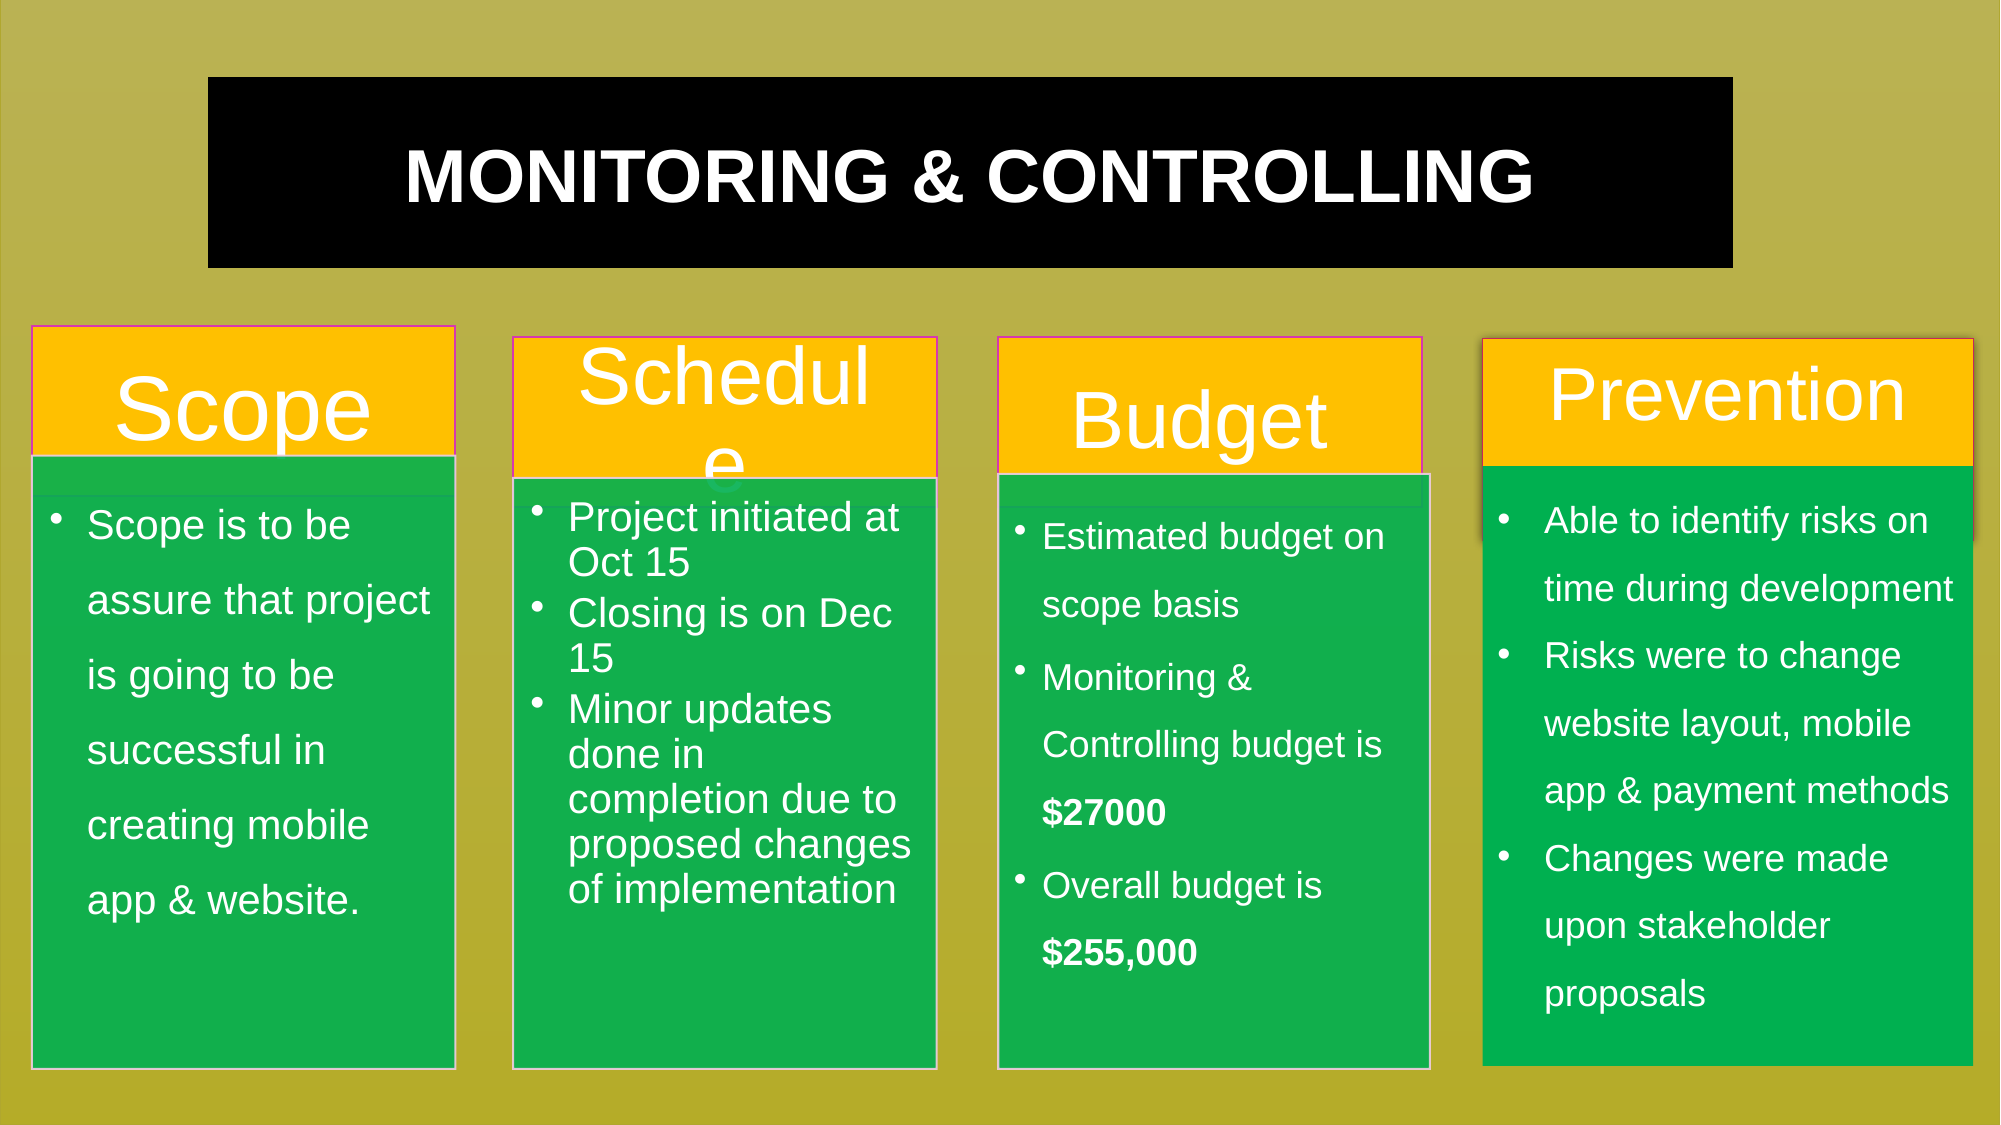

MONITORING & CONTROLLING
Scope
Scope is to be assure that project is going to be successful in creating mobile app & website.
Schedule
Project initiated at Oct 15
Closing is on Dec 15
Minor updates done in completion due to proposed changes of implementation
Budget
Estimated budget on scope basis
Monitoring & Controlling budget is $27000
Overall budget is $255,000

Prevention

Able to identify risks on time during development
Risks were to change website layout, mobile app & payment methods
Changes were made upon stakeholder proposals